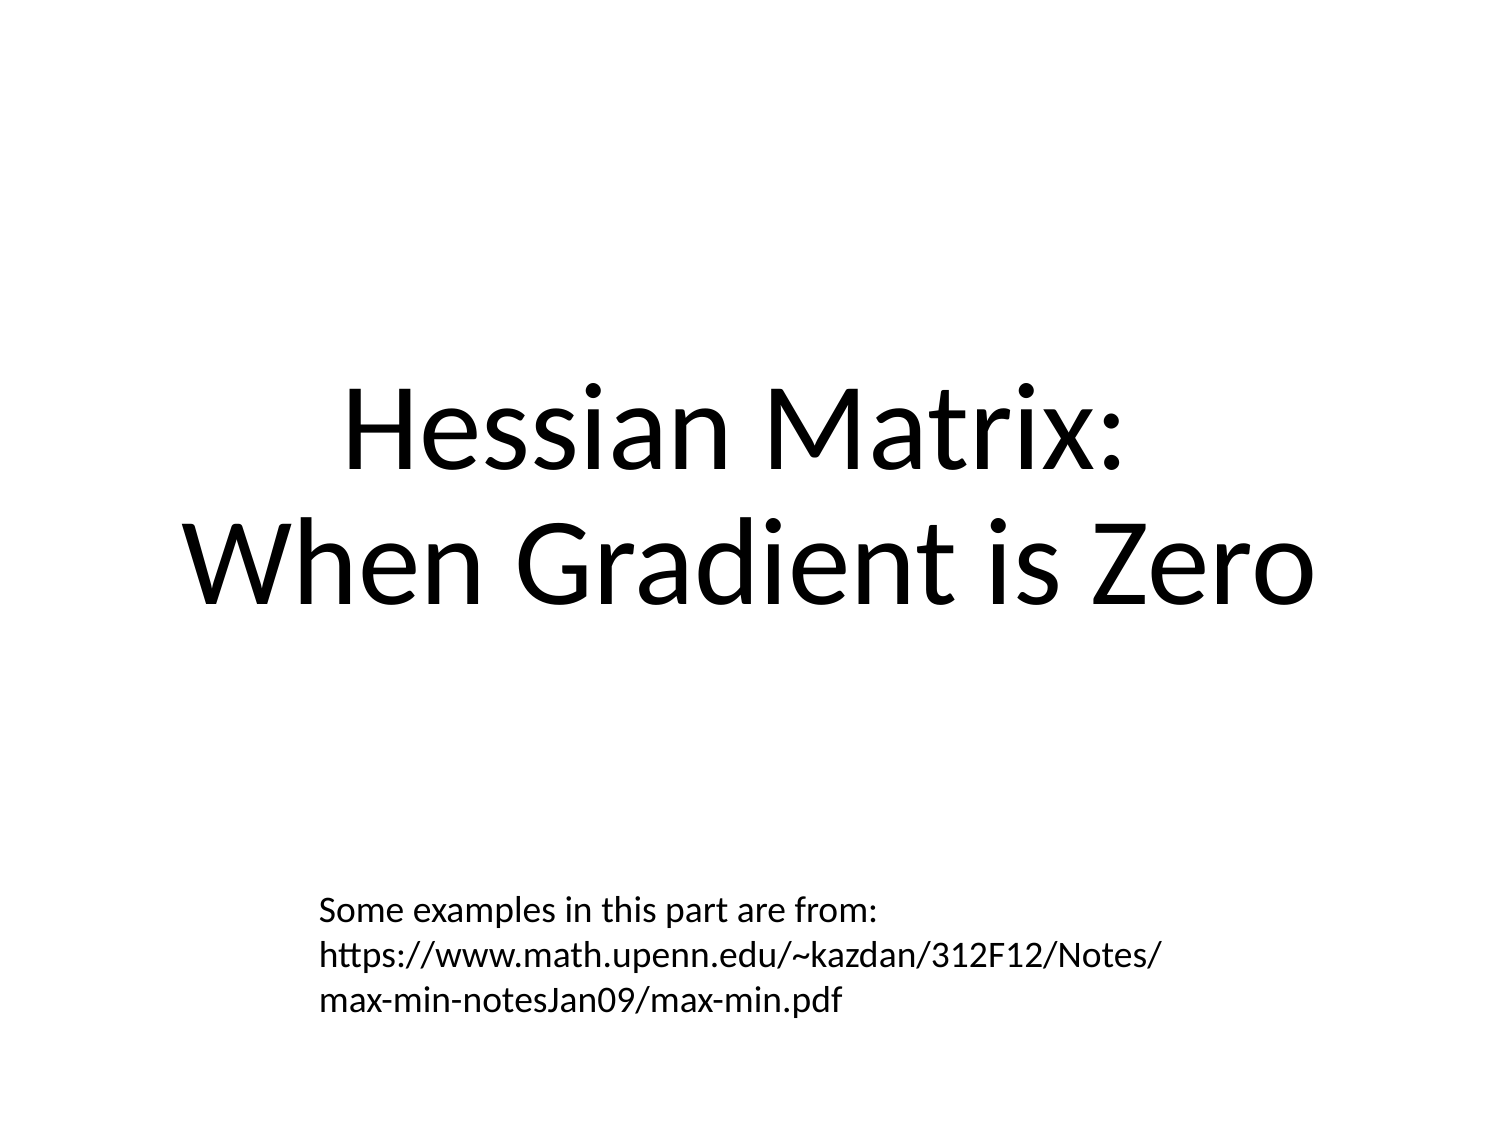

# Hessian Matrix: When Gradient is Zero
Some examples in this part are from: https://www.math.upenn.edu/~kazdan/312F12/Notes/max-min-notesJan09/max-min.pdf